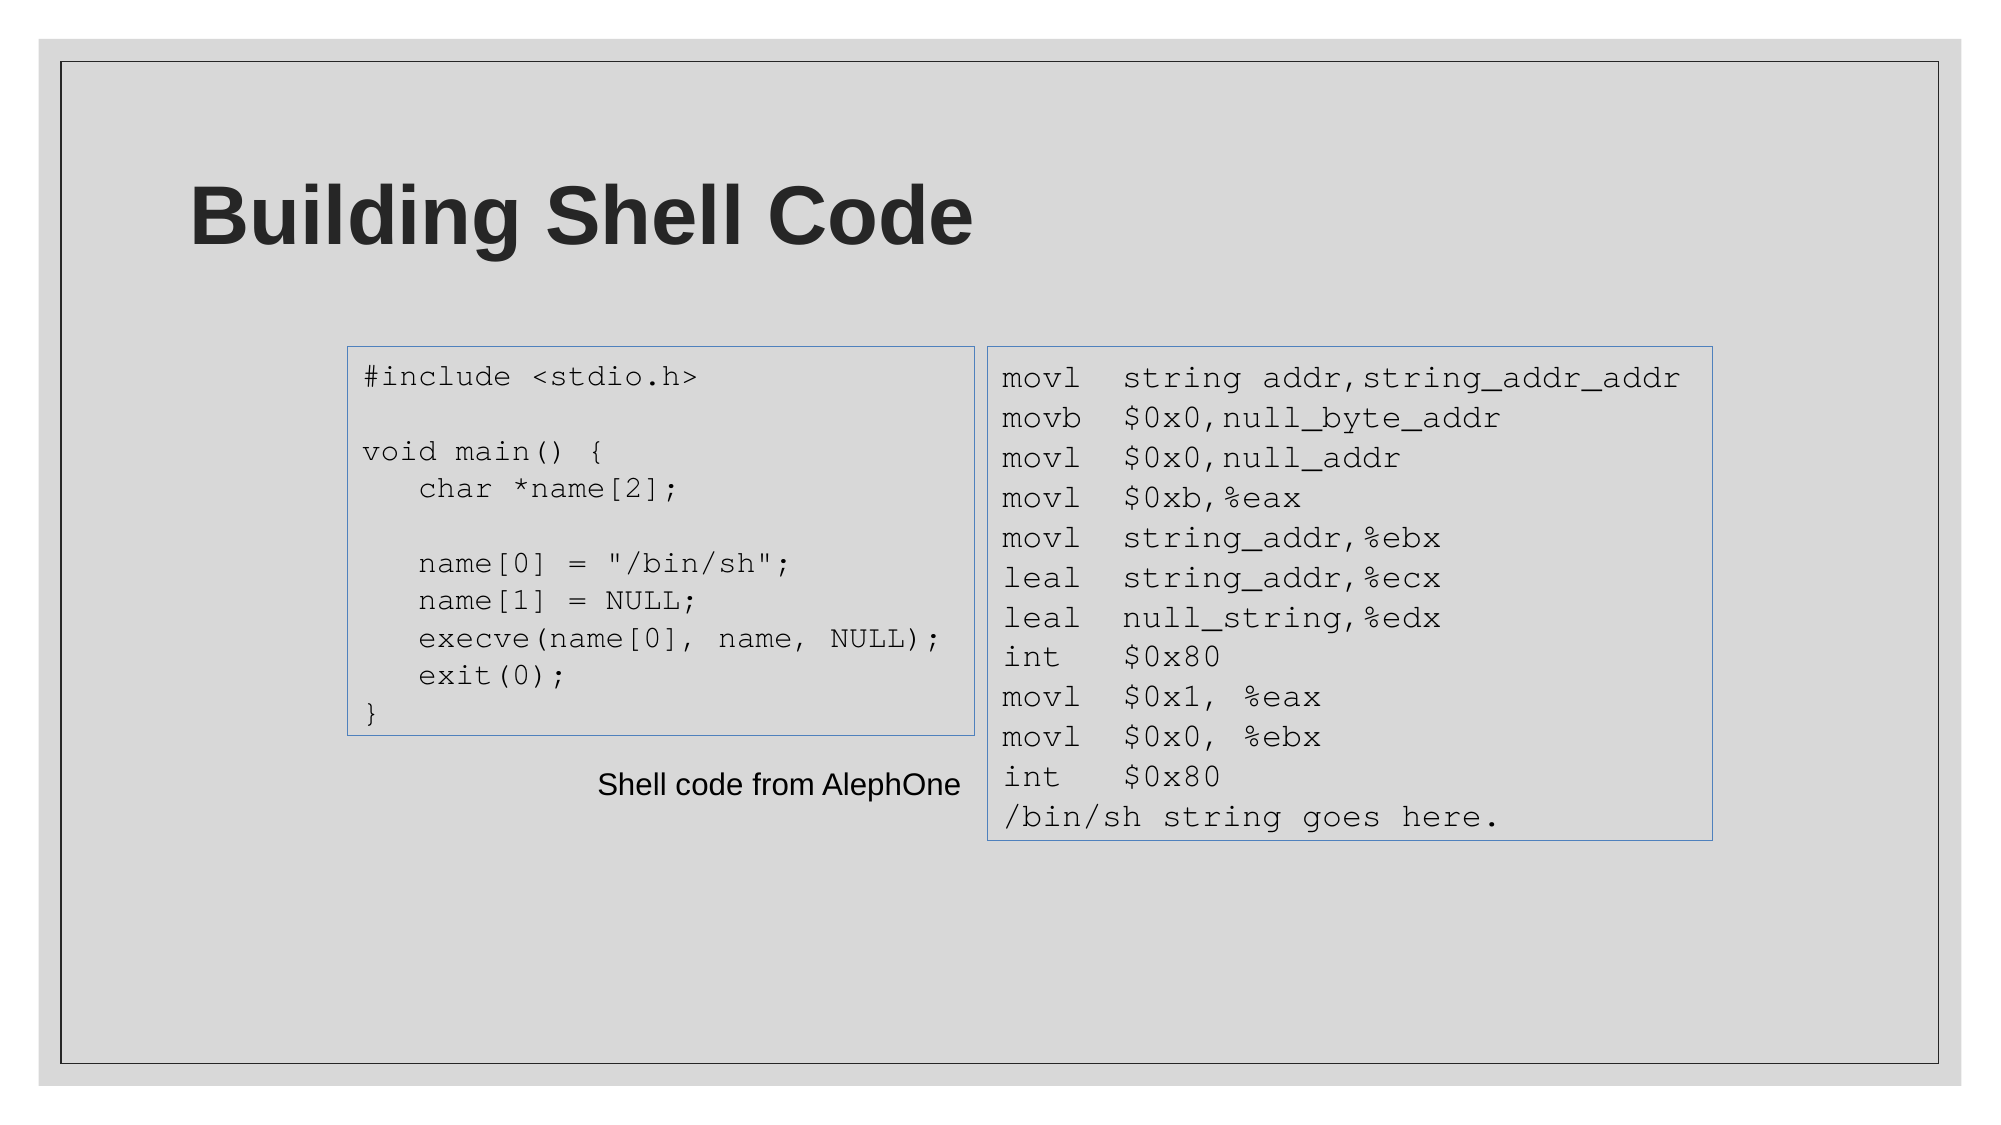

# Building Shell Code
movl  string addr,string_addr_addr
movb  $0x0,null_byte_addr
movl  $0x0,null_addr
movl  $0xb,%eax
movl  string_addr,%ebx
leal  string_addr,%ecx
leal  null_string,%edx
int   $0x80
movl  $0x1, %eax
movl  $0x0, %ebx
int   $0x80
/bin/sh string goes here.
#include <stdio.h>

void main() {
   char *name[2];

   name[0] = "/bin/sh";
   name[1] = NULL;
   execve(name[0], name, NULL);
   exit(0);
}
Shell code from AlephOne